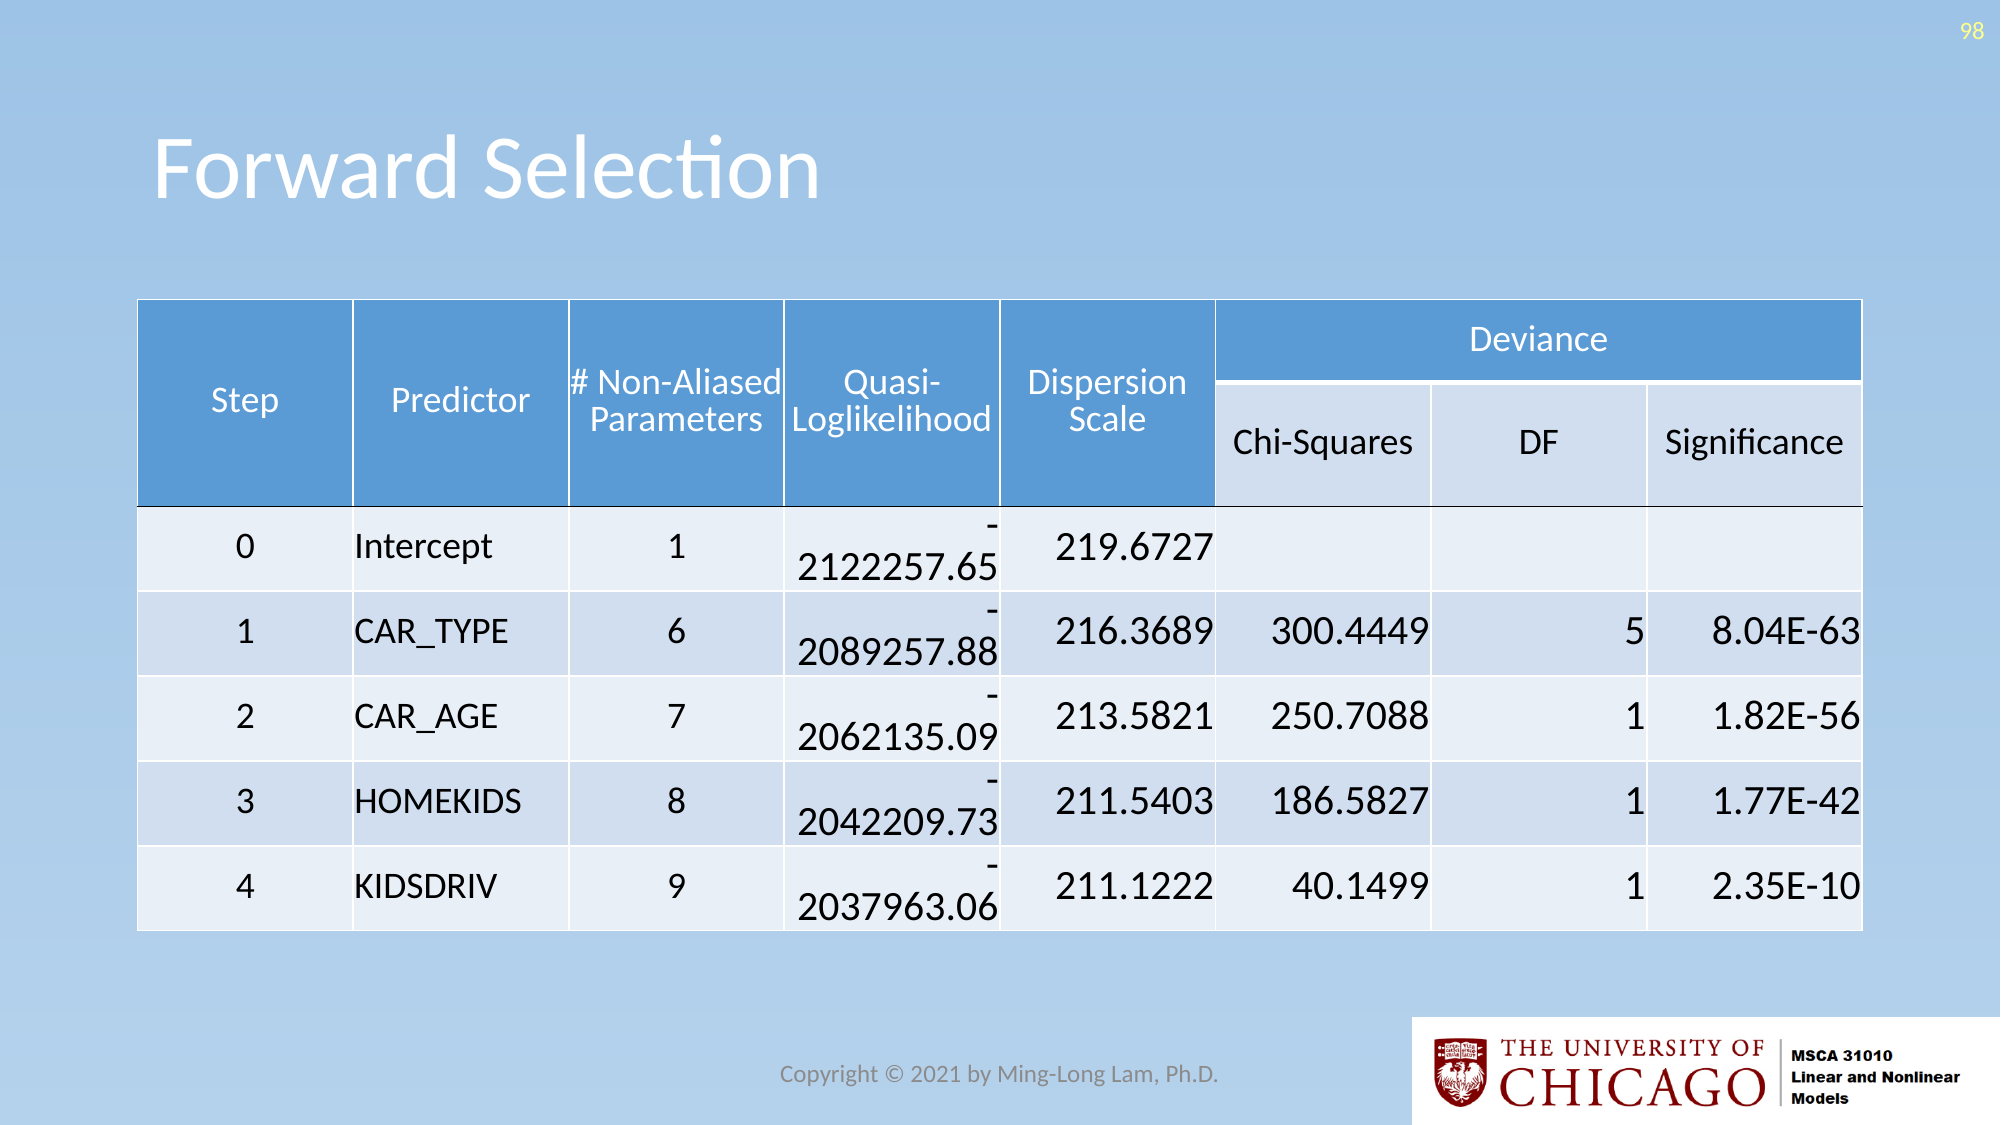

98
# Forward Selection
| Step | Predictor | # Non-Aliased Parameters | Quasi-Loglikelihood | Dispersion Scale | Deviance |  |  |
| --- | --- | --- | --- | --- | --- | --- | --- |
|  |  |  |  |  | Chi-Squares | DF | Significance |
| 0 | Intercept | 1 | -2122257.65 | 219.6727 |  |  |  |
| 1 | CAR\_TYPE | 6 | -2089257.88 | 216.3689 | 300.4449 | 5 | 8.04E-63 |
| 2 | CAR\_AGE | 7 | -2062135.09 | 213.5821 | 250.7088 | 1 | 1.82E-56 |
| 3 | HOMEKIDS | 8 | -2042209.73 | 211.5403 | 186.5827 | 1 | 1.77E-42 |
| 4 | KIDSDRIV | 9 | -2037963.06 | 211.1222 | 40.1499 | 1 | 2.35E-10 |
Copyright © 2021 by Ming-Long Lam, Ph.D.